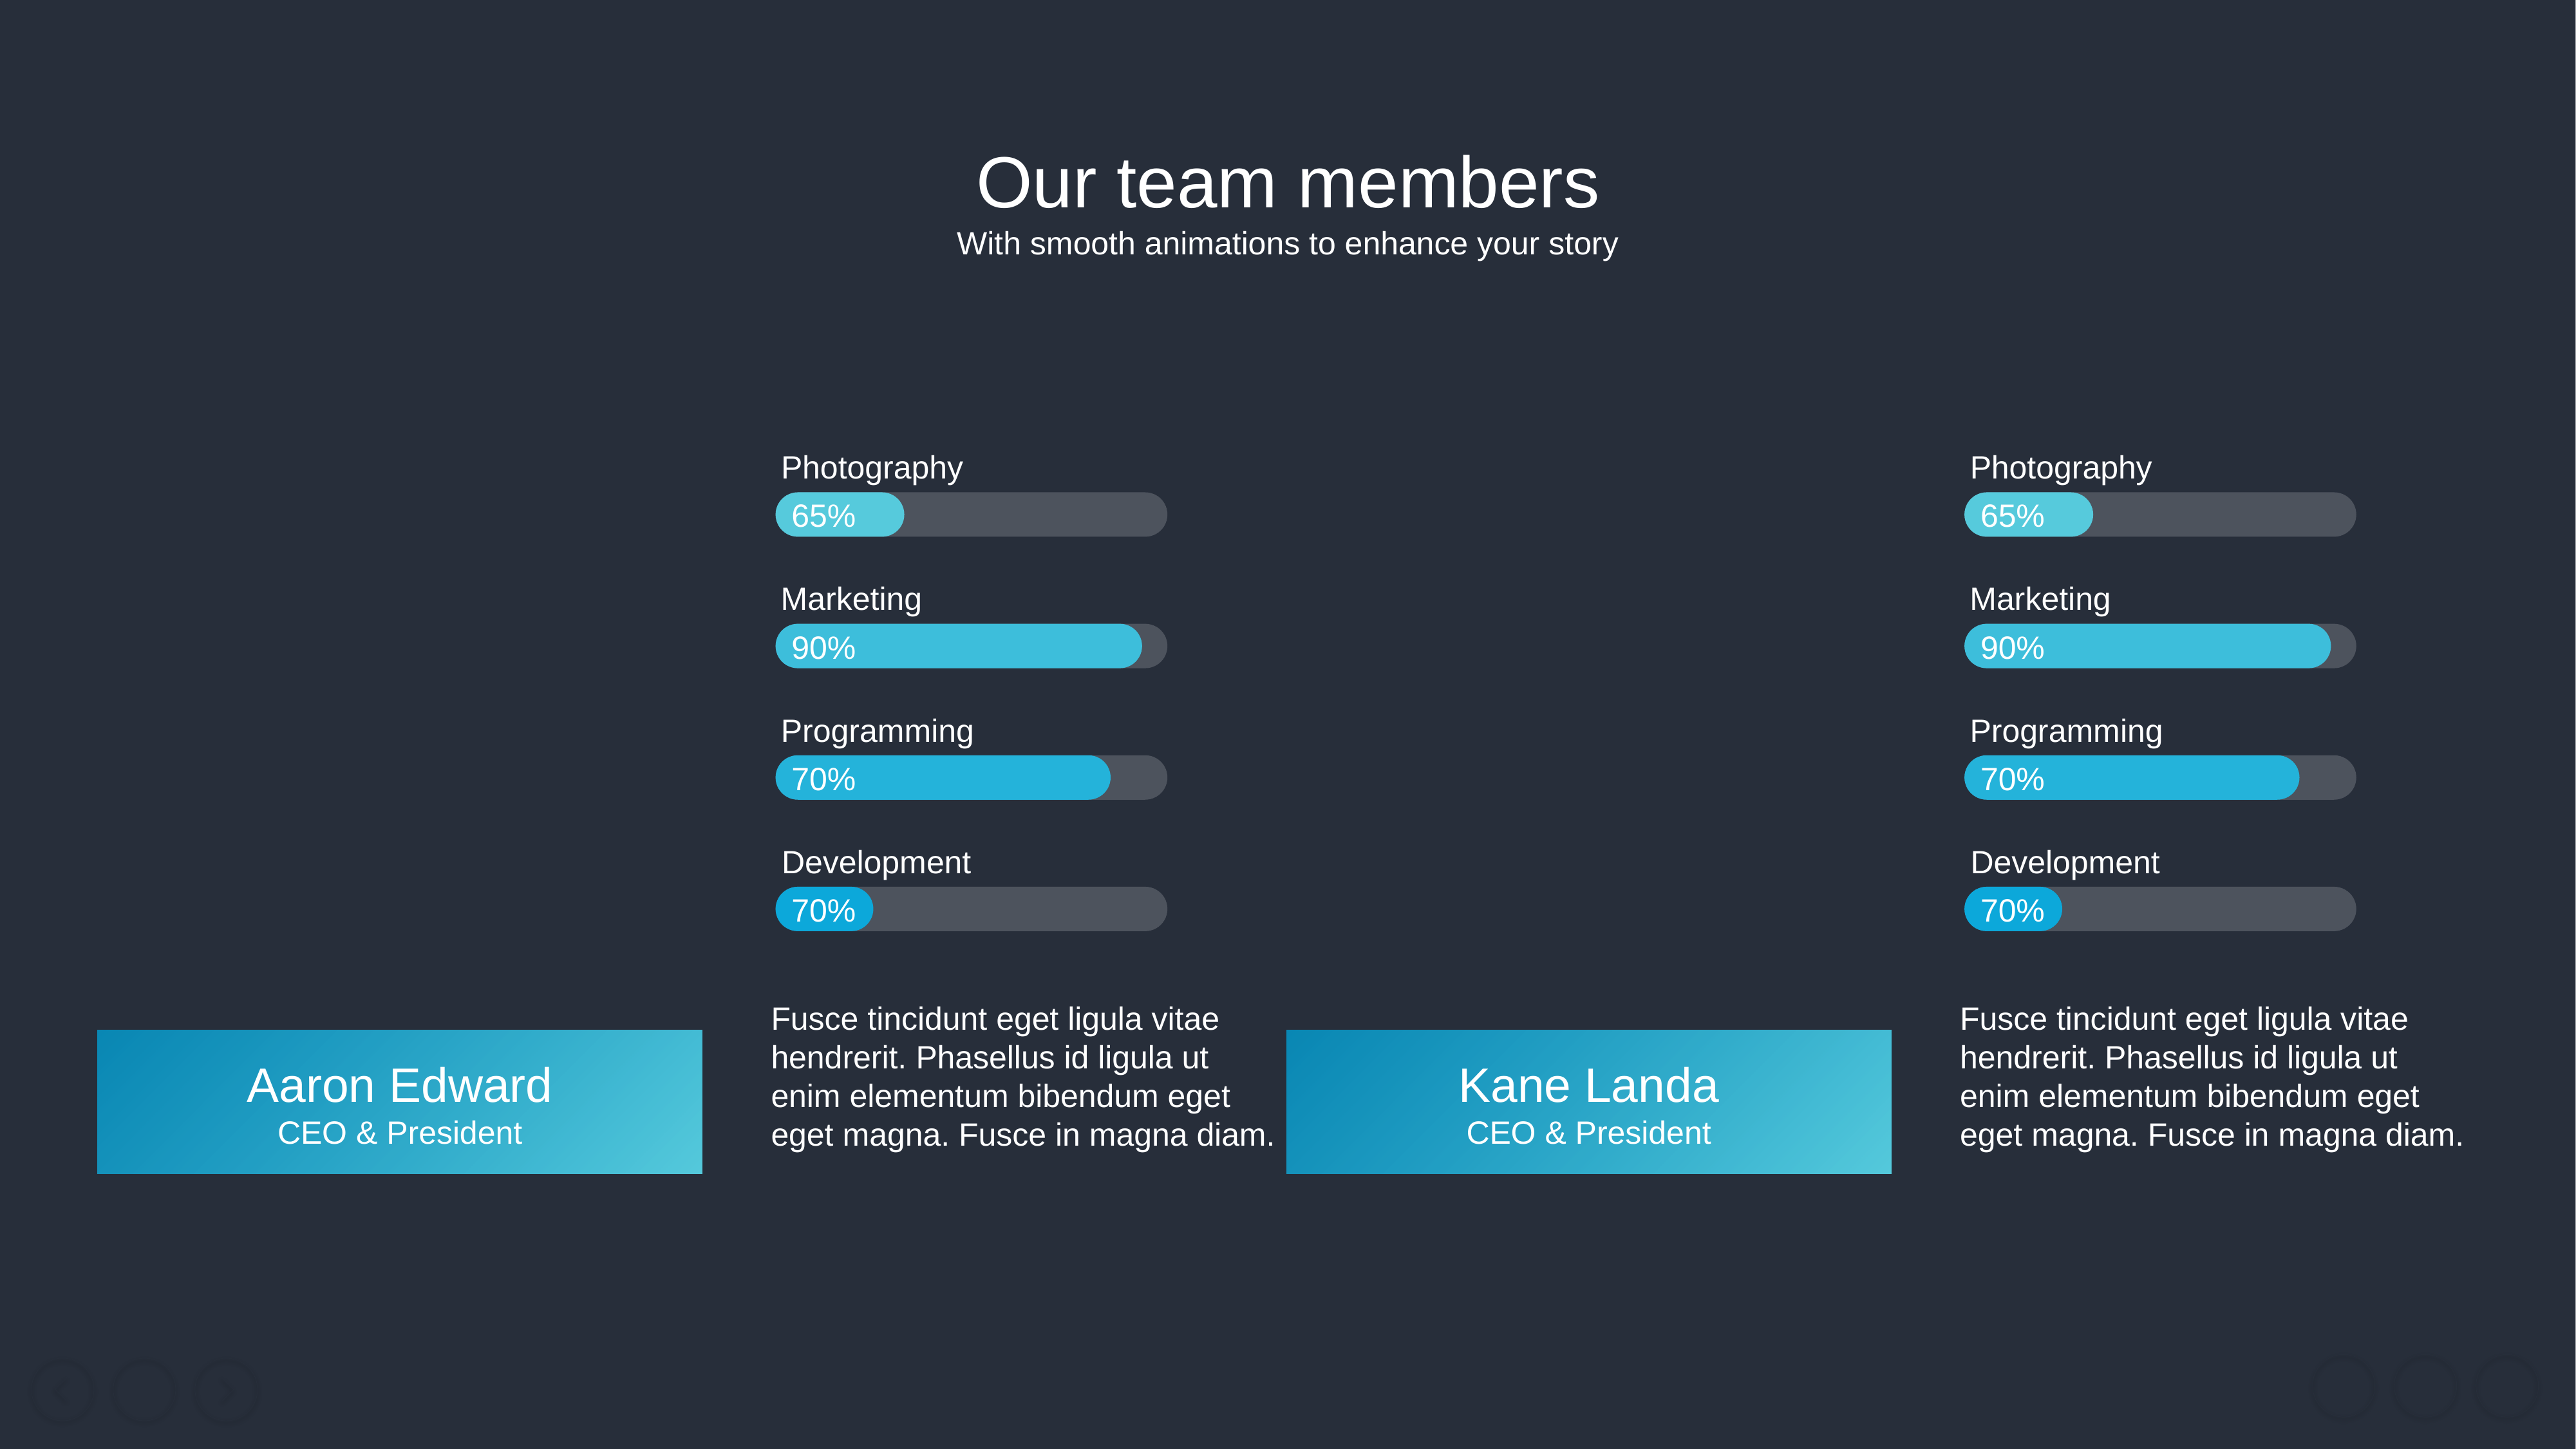

Our team members
With smooth animations to enhance your story

Photography
Photography

65%

65%
Marketing
Marketing

90%

90%
Programming
Programming

70%

70%
Development
Development

70%

70%
Fusce tincidunt eget ligula vitae hendrerit. Phasellus id ligula ut enim elementum bibendum eget eget magna. Fusce in magna diam.
Fusce tincidunt eget ligula vitae hendrerit. Phasellus id ligula ut enim elementum bibendum eget eget magna. Fusce in magna diam.
Aaron Edward
CEO & President
Kane Landa
CEO & President